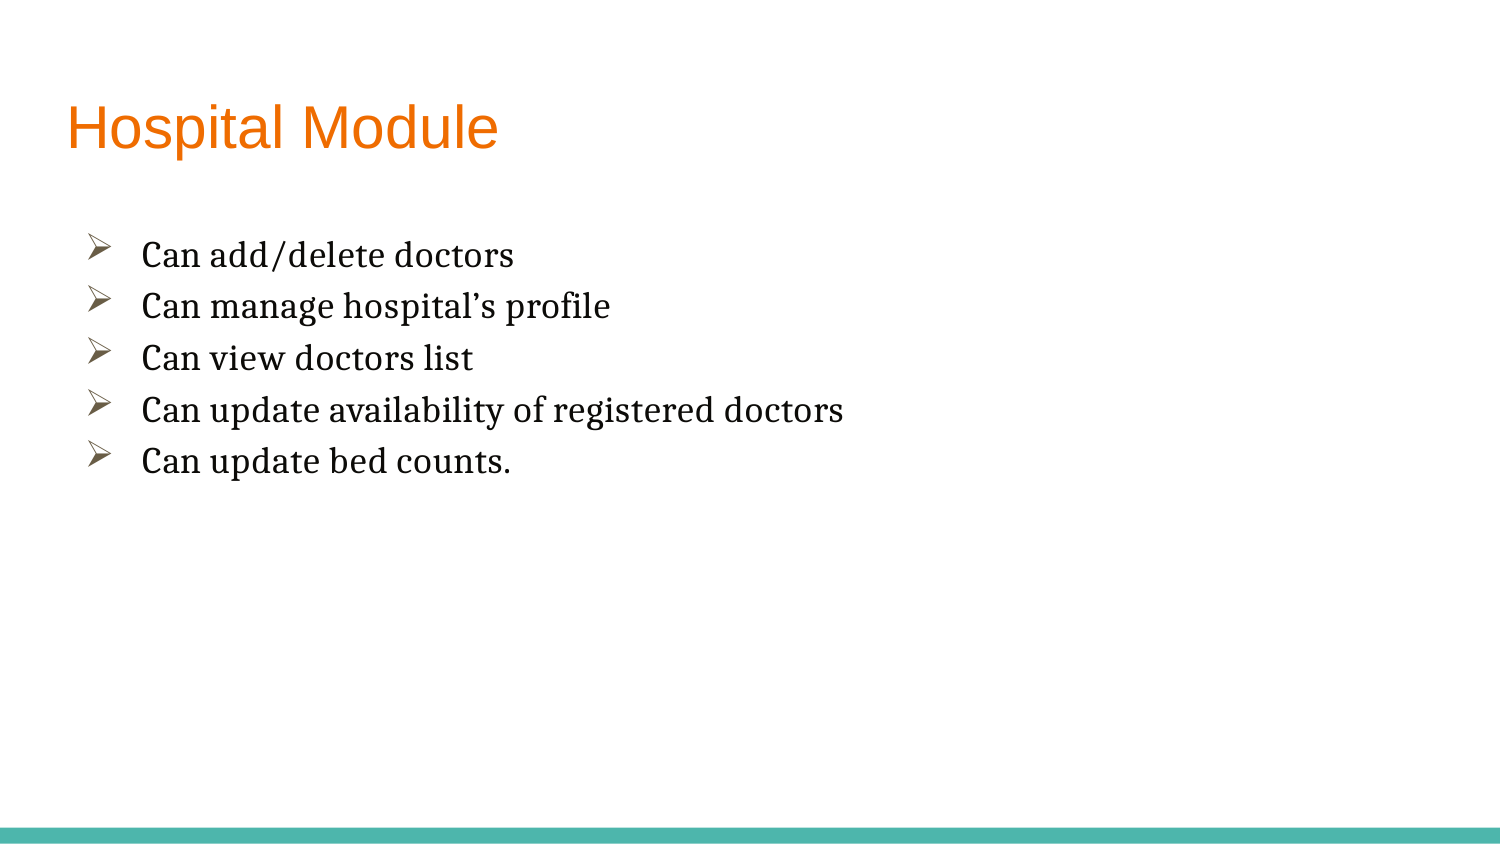

# Hospital Module
Can add/delete doctors
Can manage hospital’s profile
Can view doctors list
Can update availability of registered doctors
Can update bed counts.